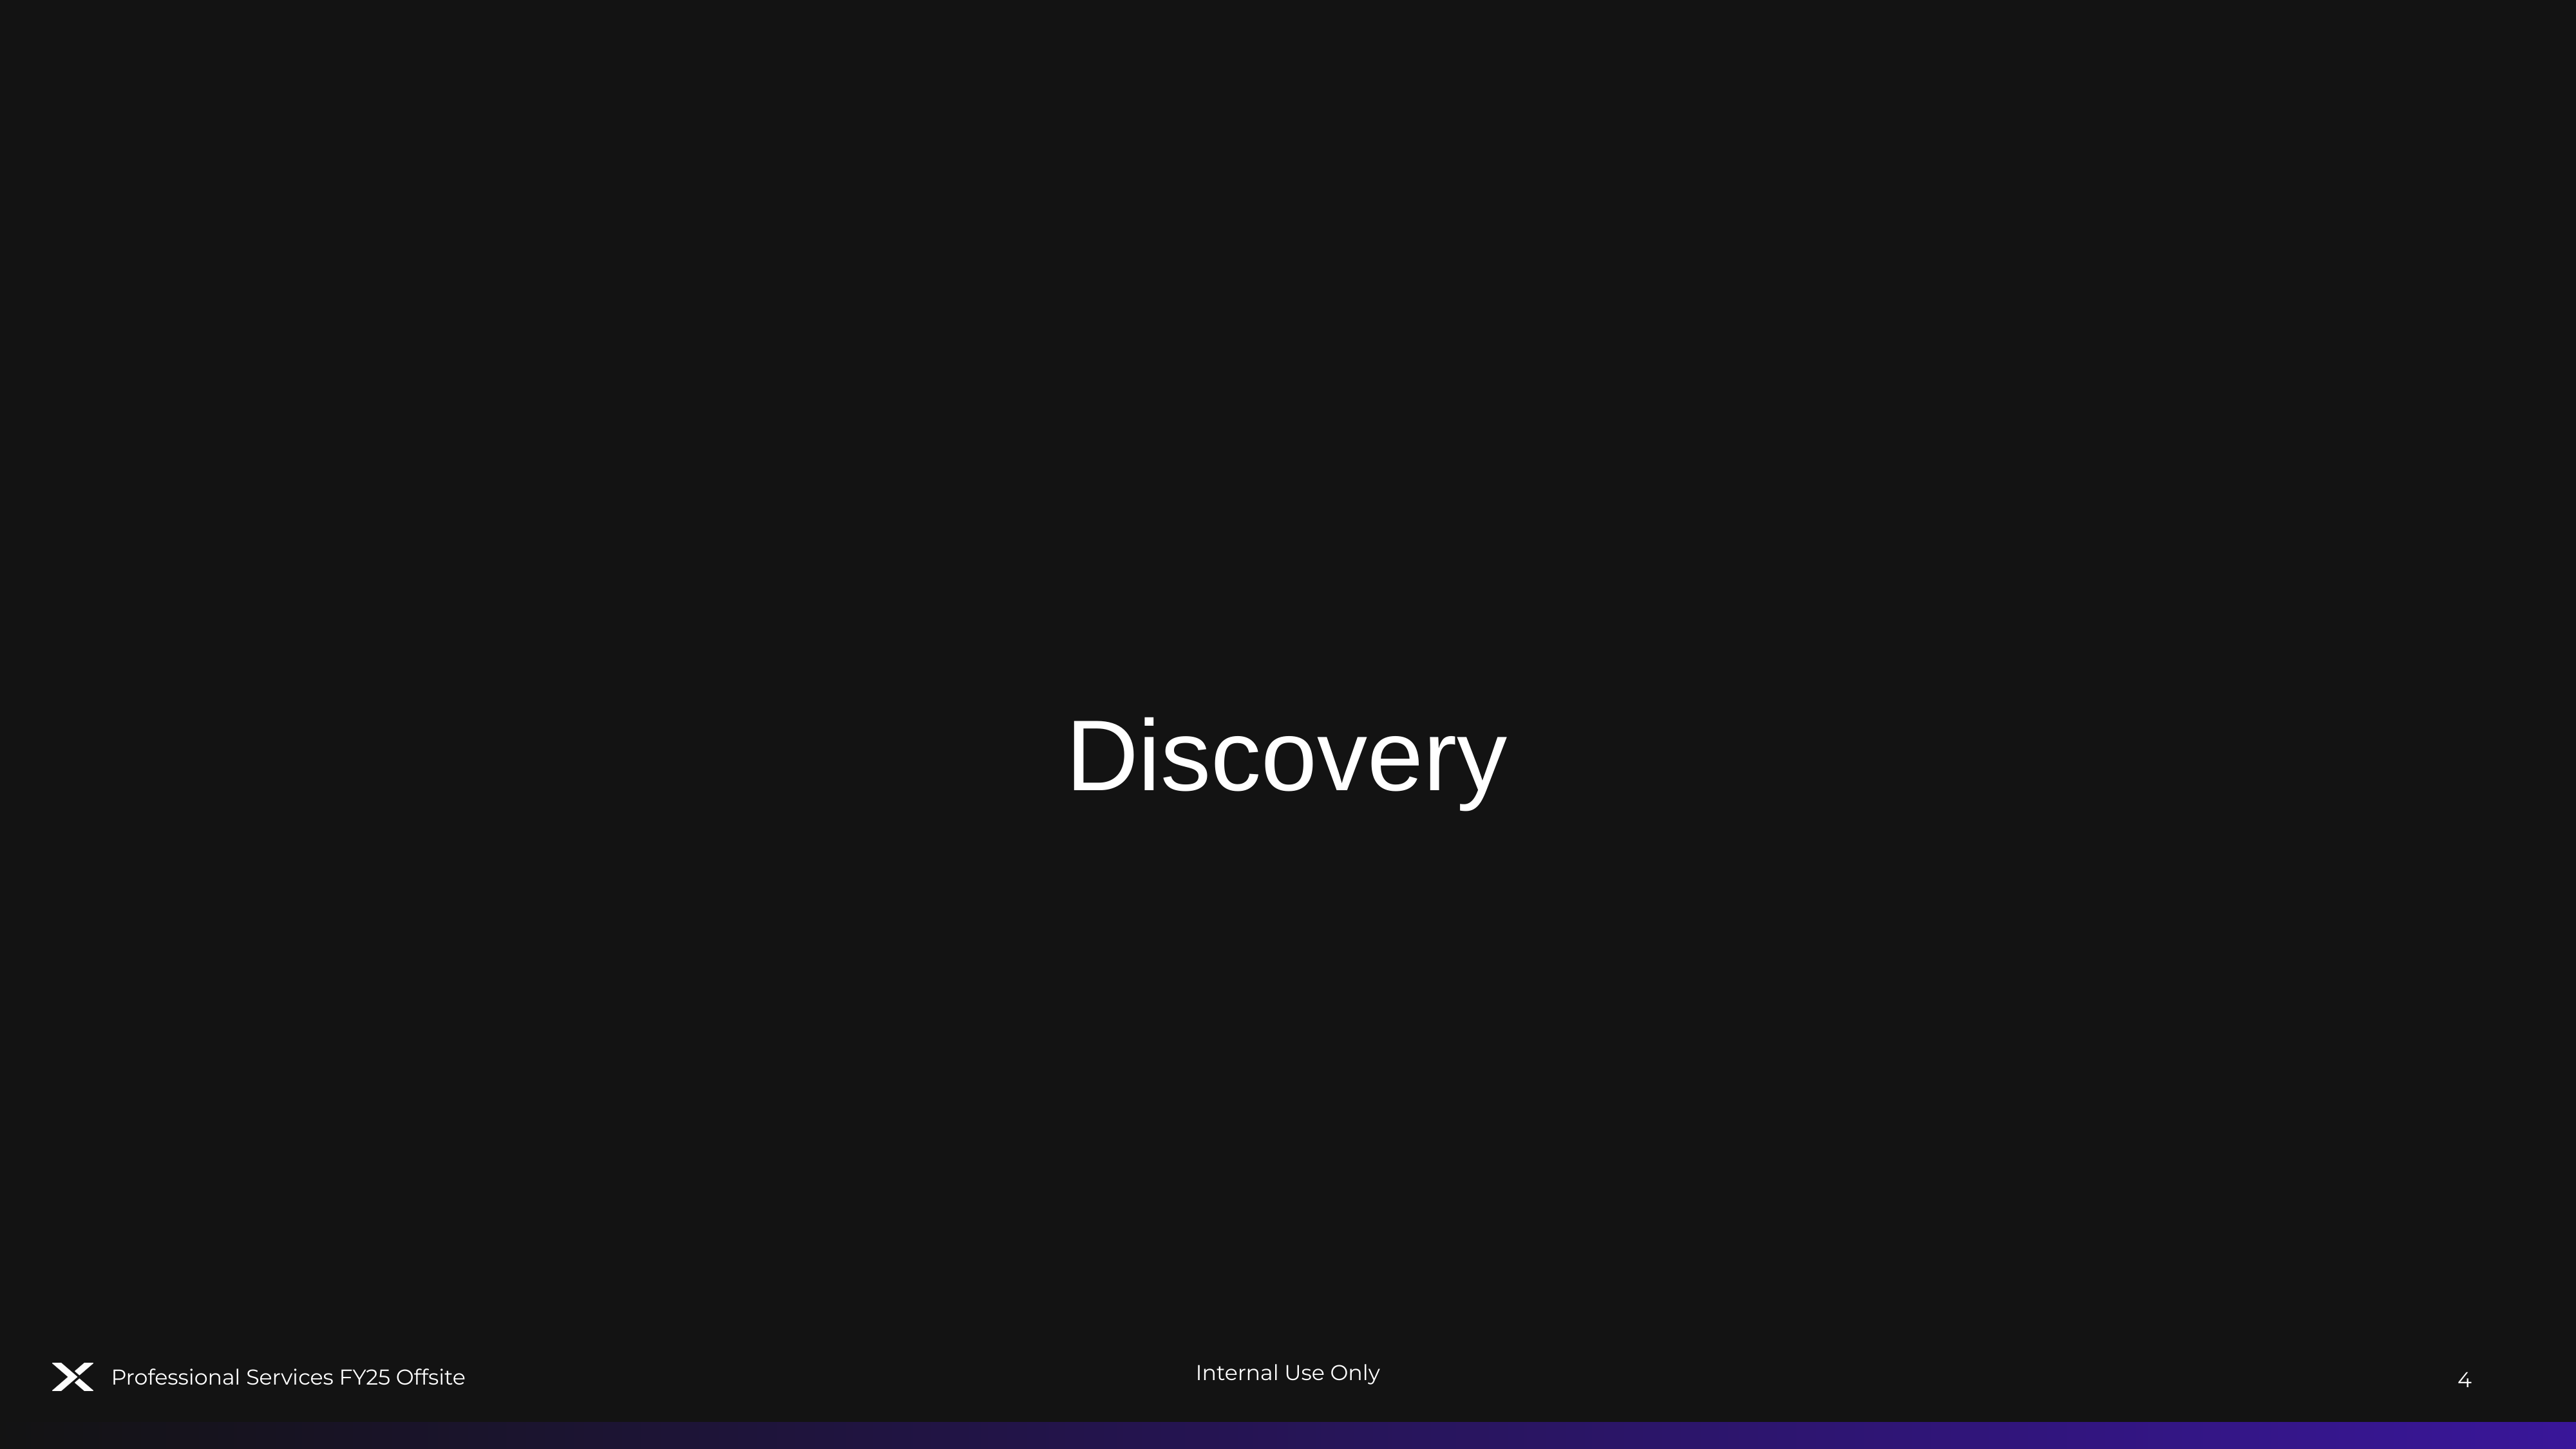

# Discovery
Professional Services FY25 Offsite
4